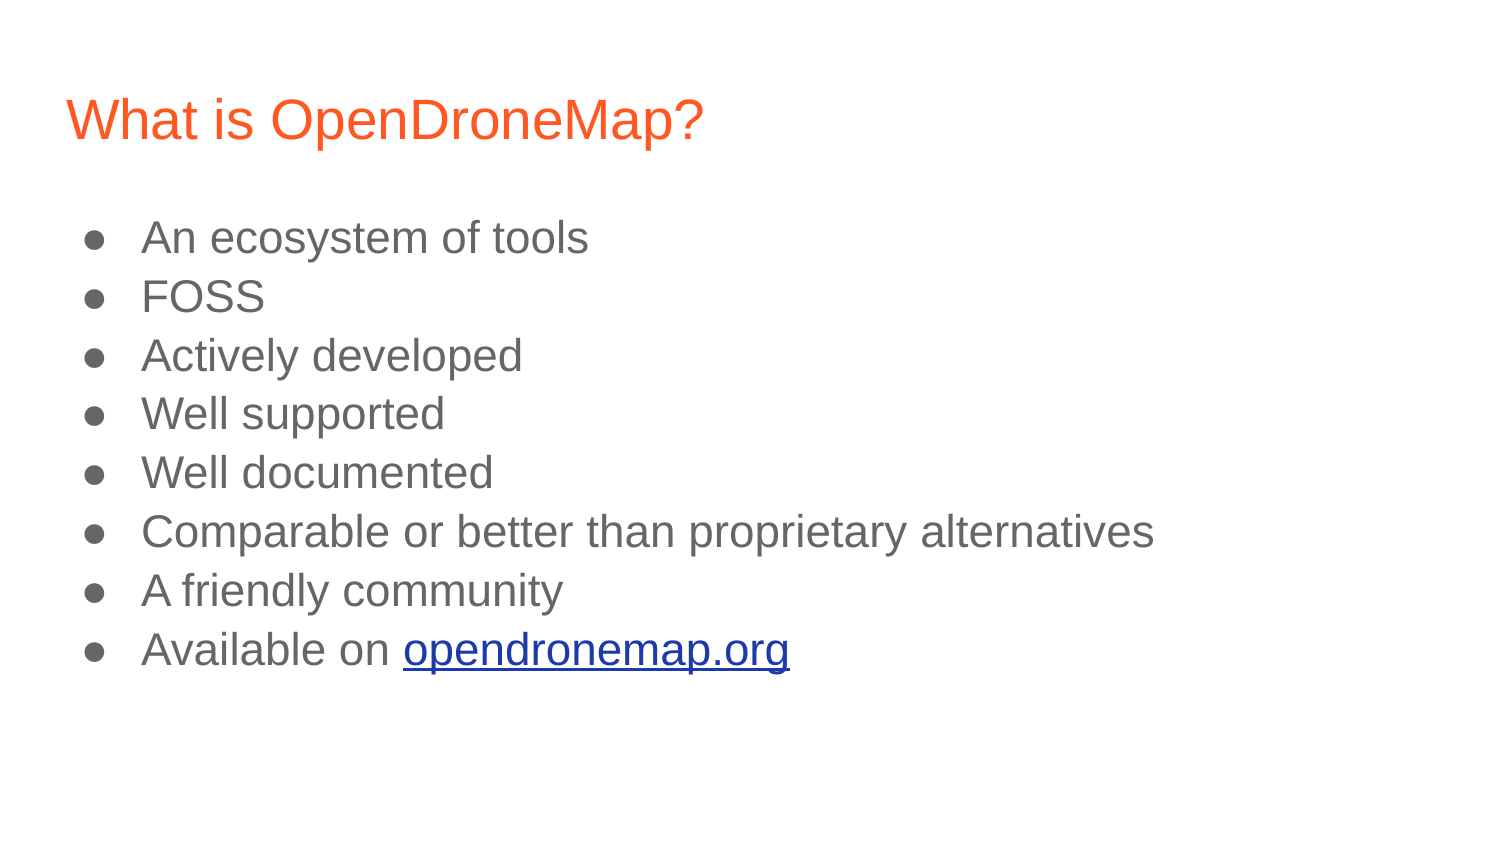

# What is OpenDroneMap?
An ecosystem of tools
FOSS
Actively developed
Well supported
Well documented
Comparable or better than proprietary alternatives
A friendly community
Available on opendronemap.org